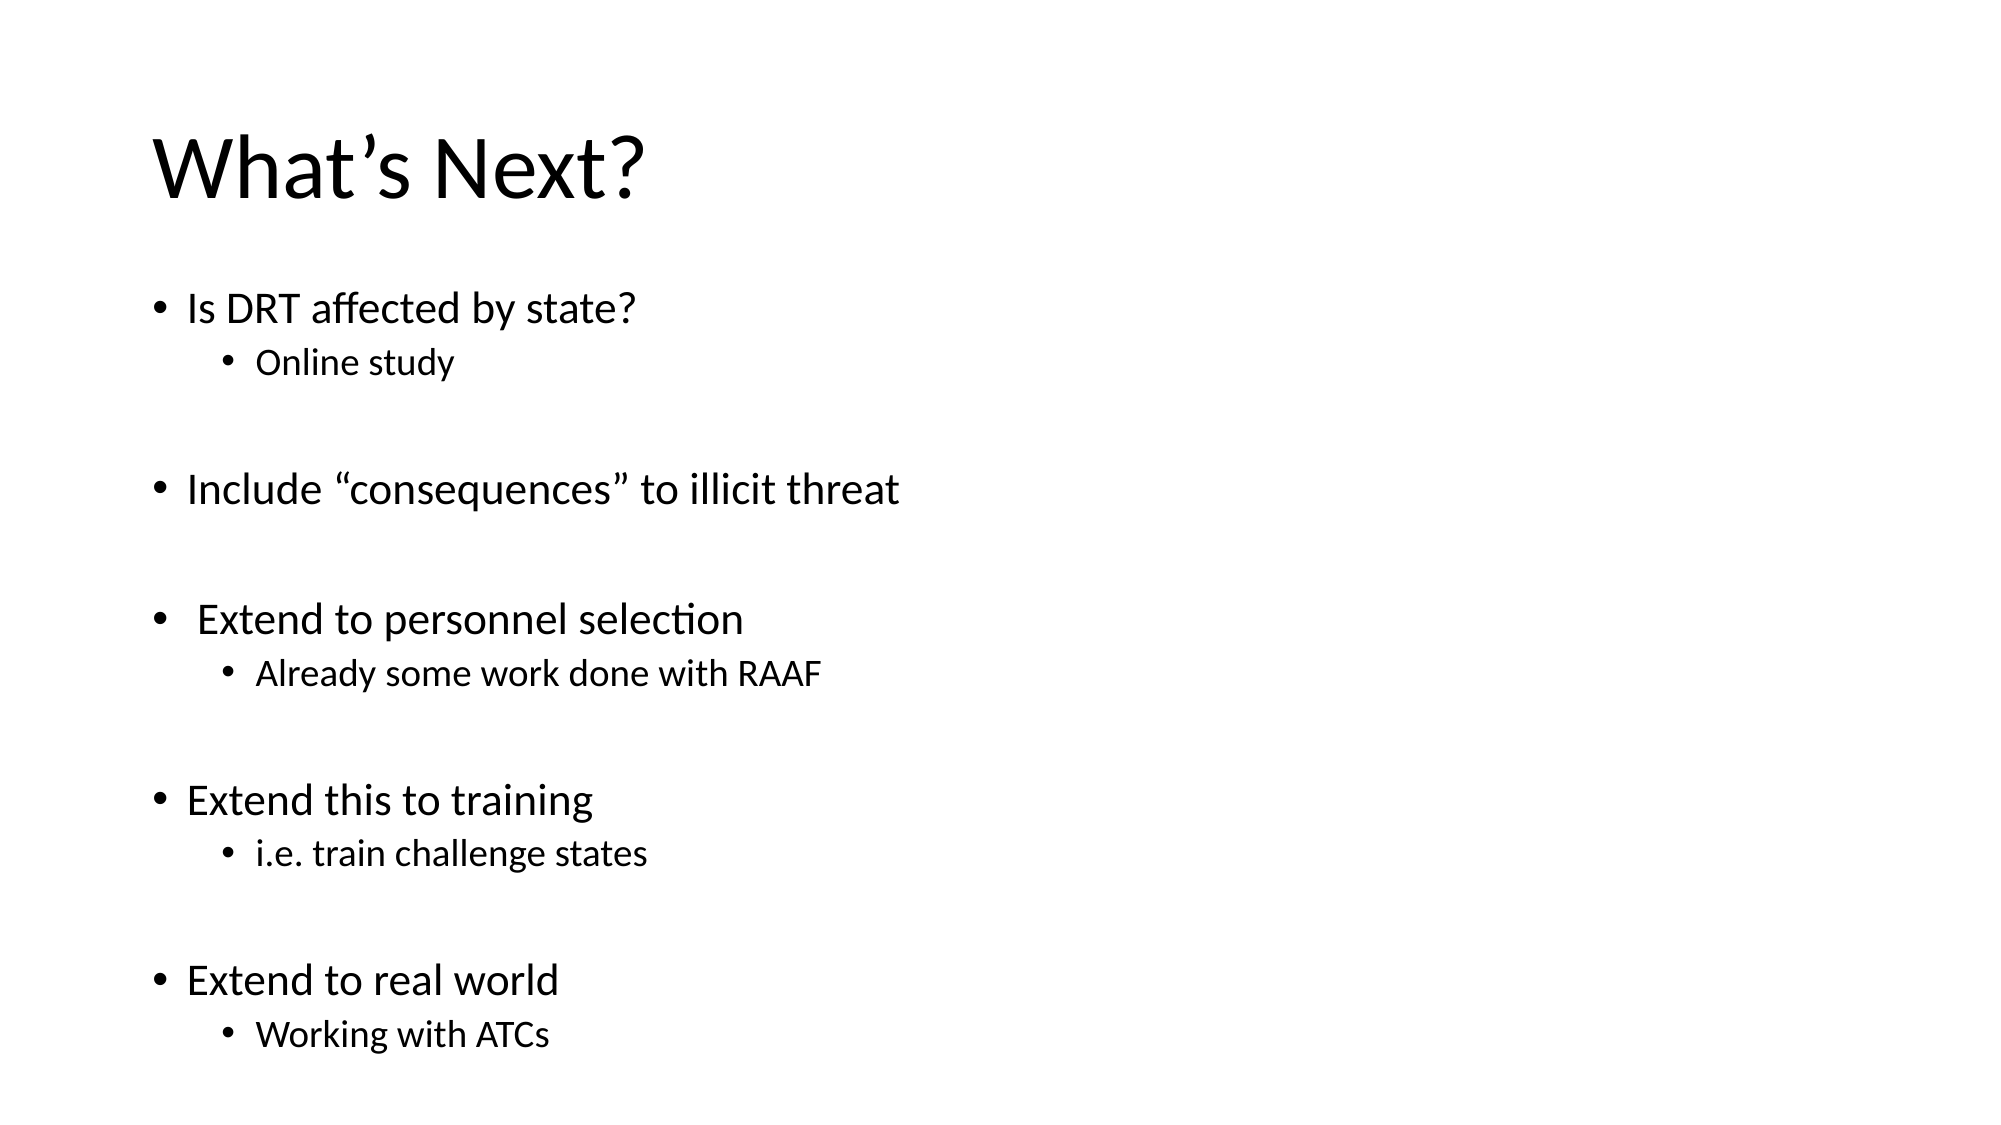

# What’s Next?
Is DRT affected by state?
Online study

Include “consequences” to illicit threat

 Extend to personnel selection
Already some work done with RAAF

Extend this to training
i.e. train challenge states

Extend to real world
Working with ATCs